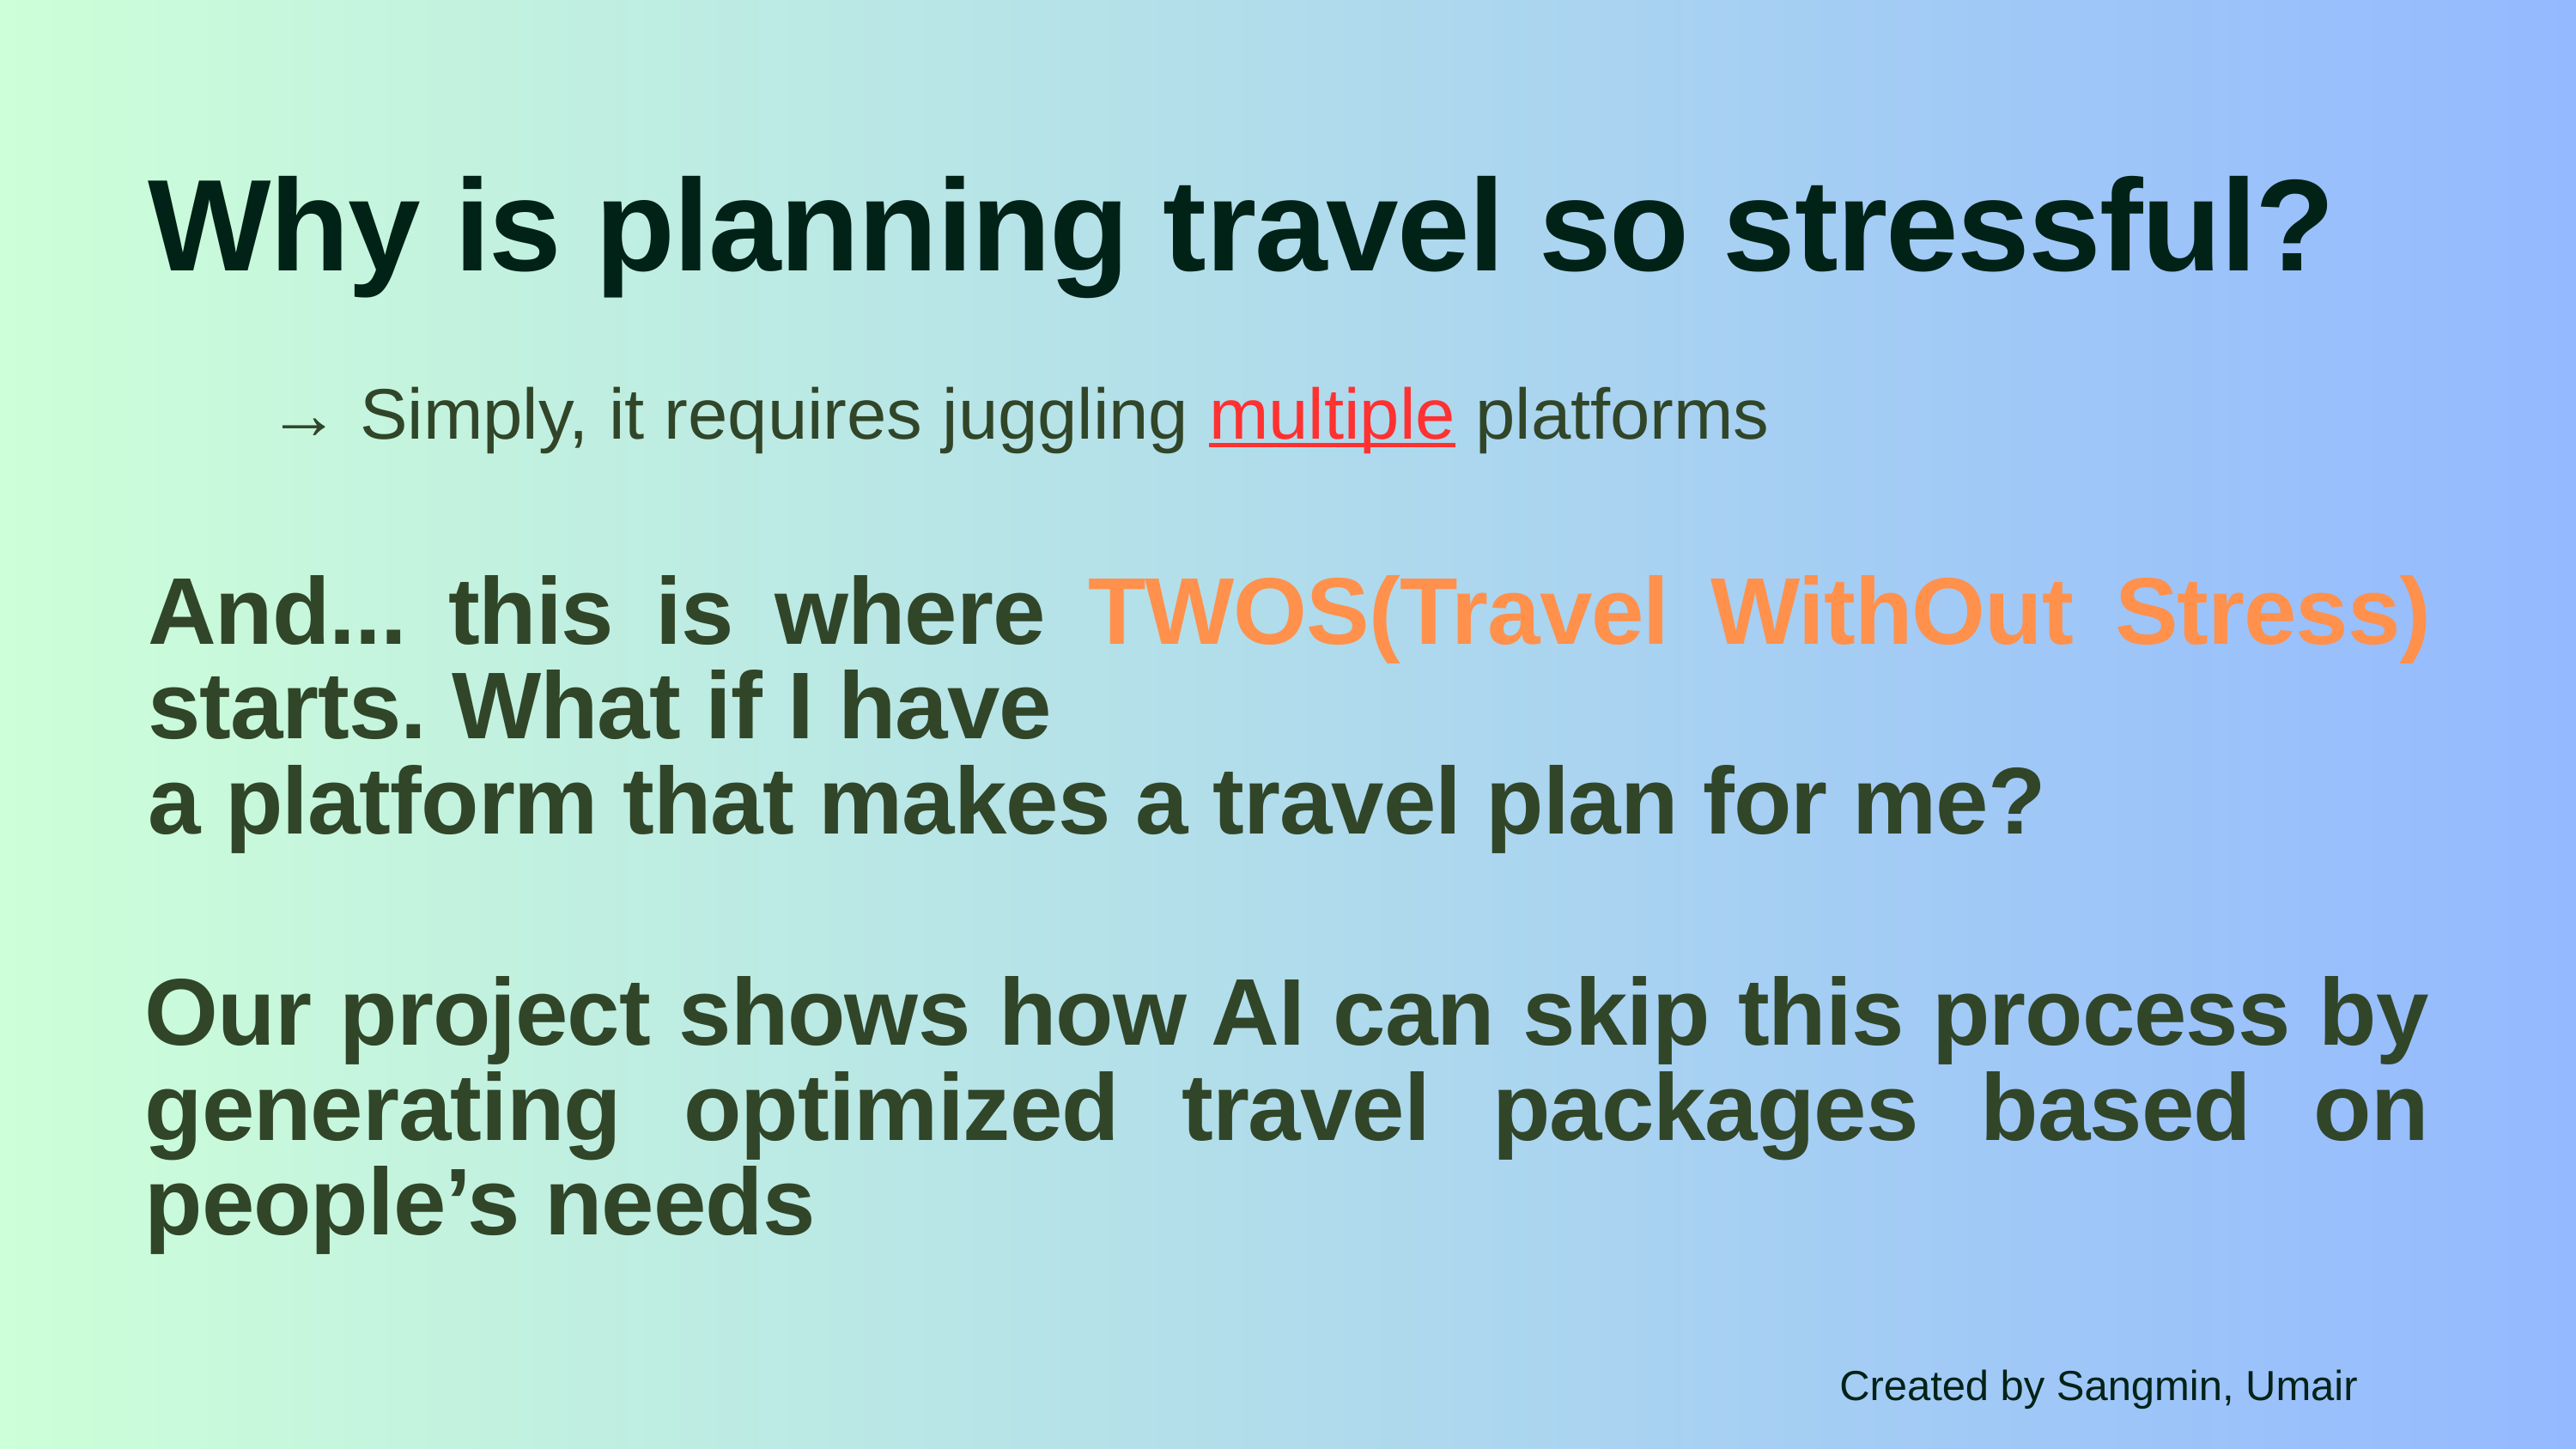

Why is planning travel so stressful?
→ Simply, it requires juggling multiple platforms
And... this is where TWOS(Travel WithOut Stress) starts. What if I have
a platform that makes a travel plan for me?
Our project shows how AI can skip this process by generating optimized travel packages based on people’s needs
Created by Sangmin, Umair